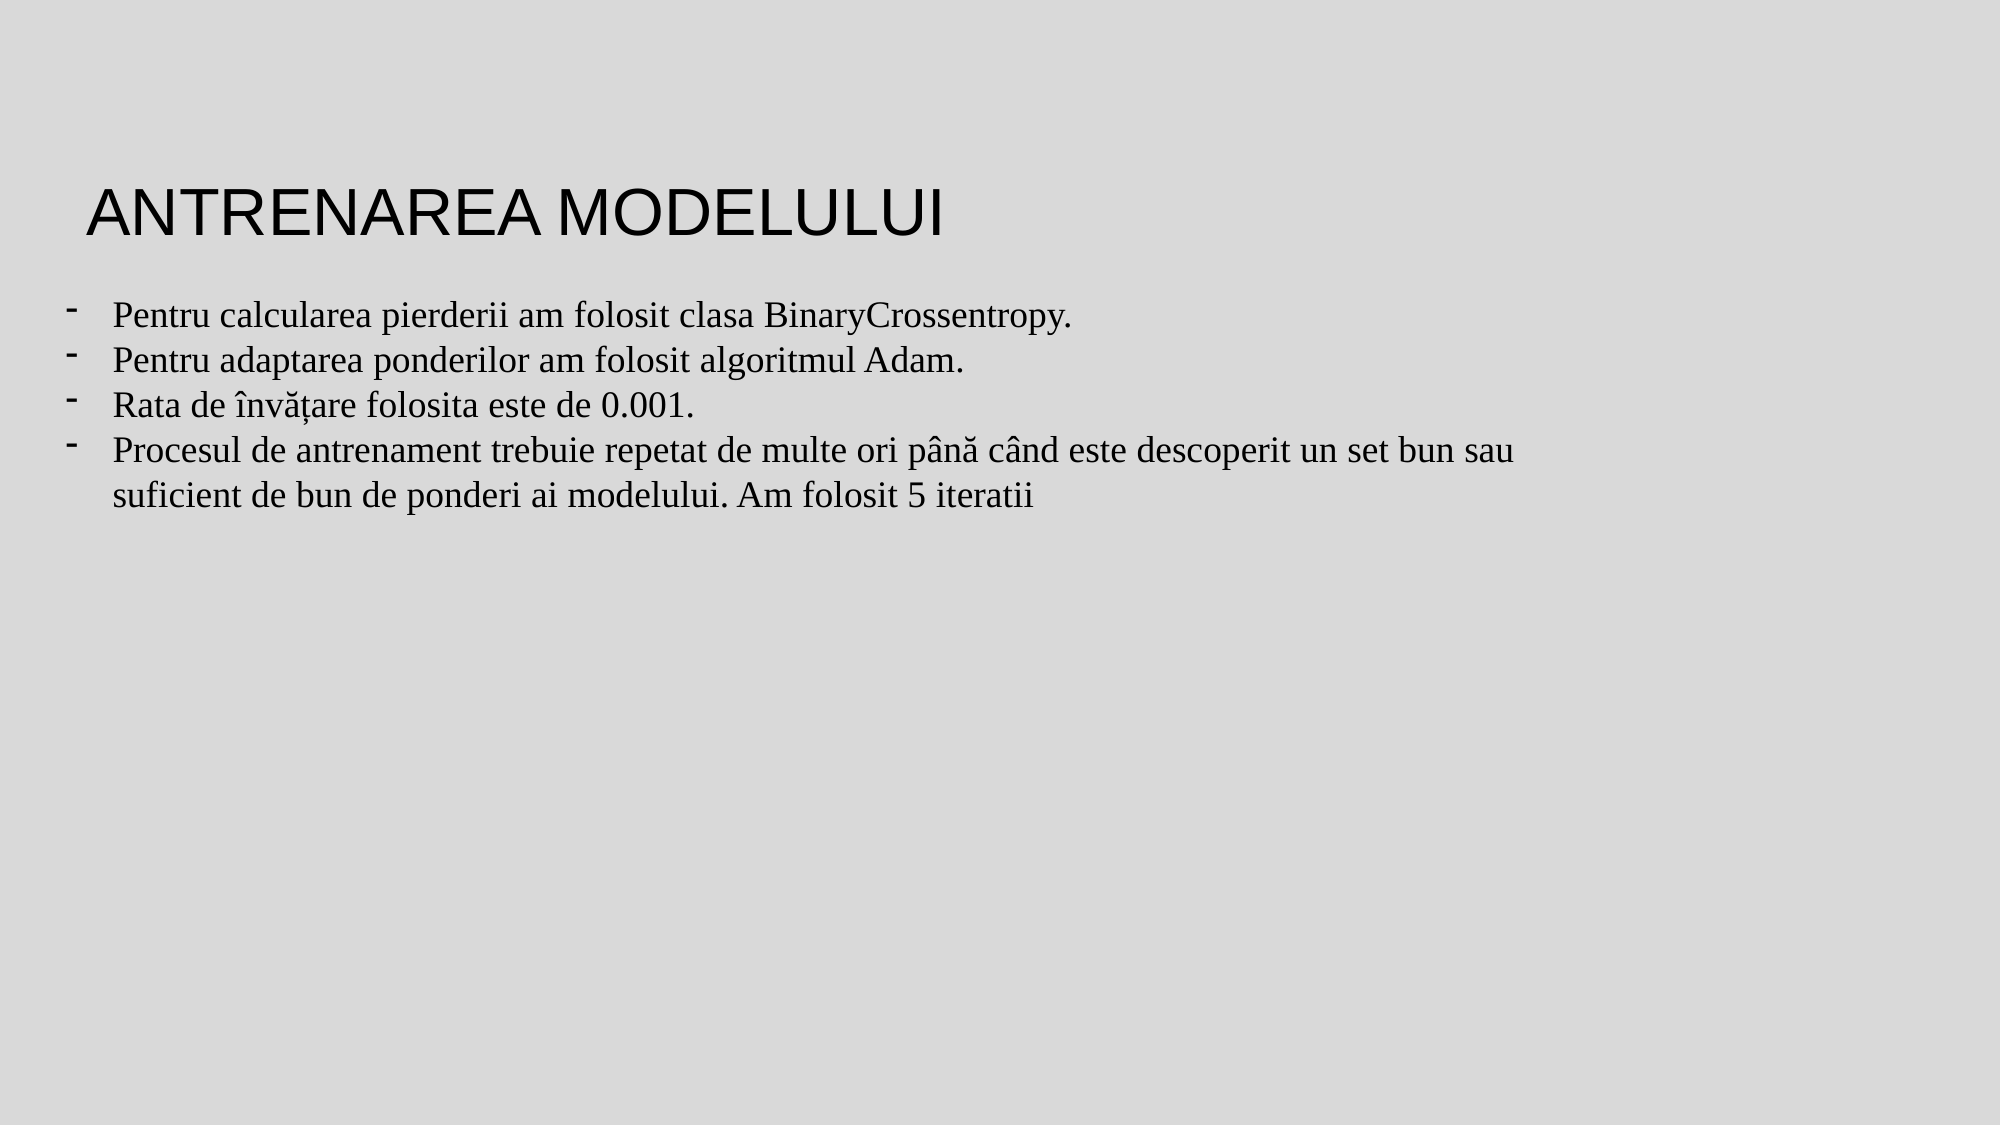

# Antrenarea modelului
Pentru calcularea pierderii am folosit clasa BinaryCrossentropy.
Pentru adaptarea ponderilor am folosit algoritmul Adam.
Rata de învățare folosita este de 0.001.
Procesul de antrenament trebuie repetat de multe ori până când este descoperit un set bun sau suficient de bun de ponderi ai modelului. Am folosit 5 iteratii